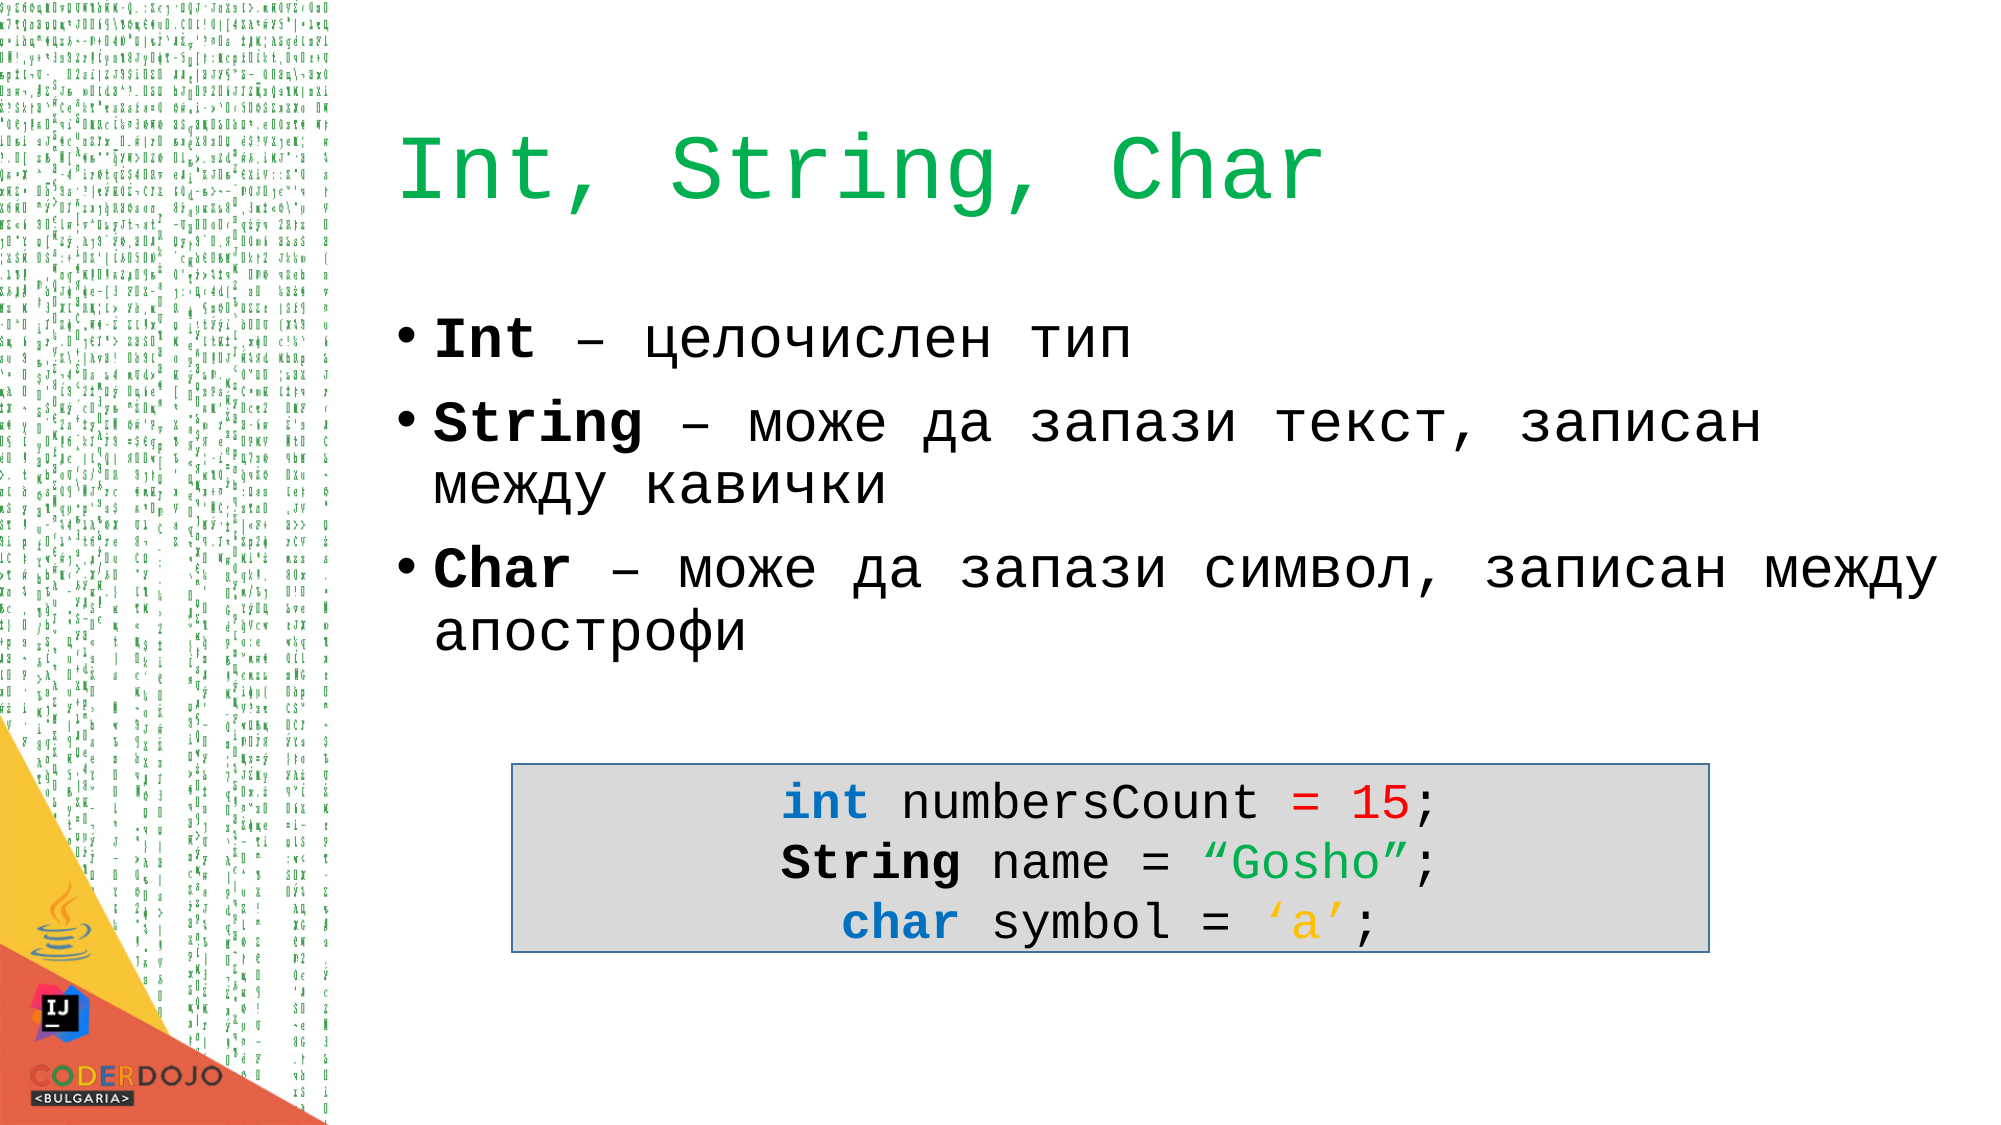

# Int, String, Char
Int – целочислен тип
String – може да запази текст, записан между кавички
Char – може да запази символ, записан между апострофи
int numbersCount = 15;
String name = “Gosho”;
char symbol = ‘a’;